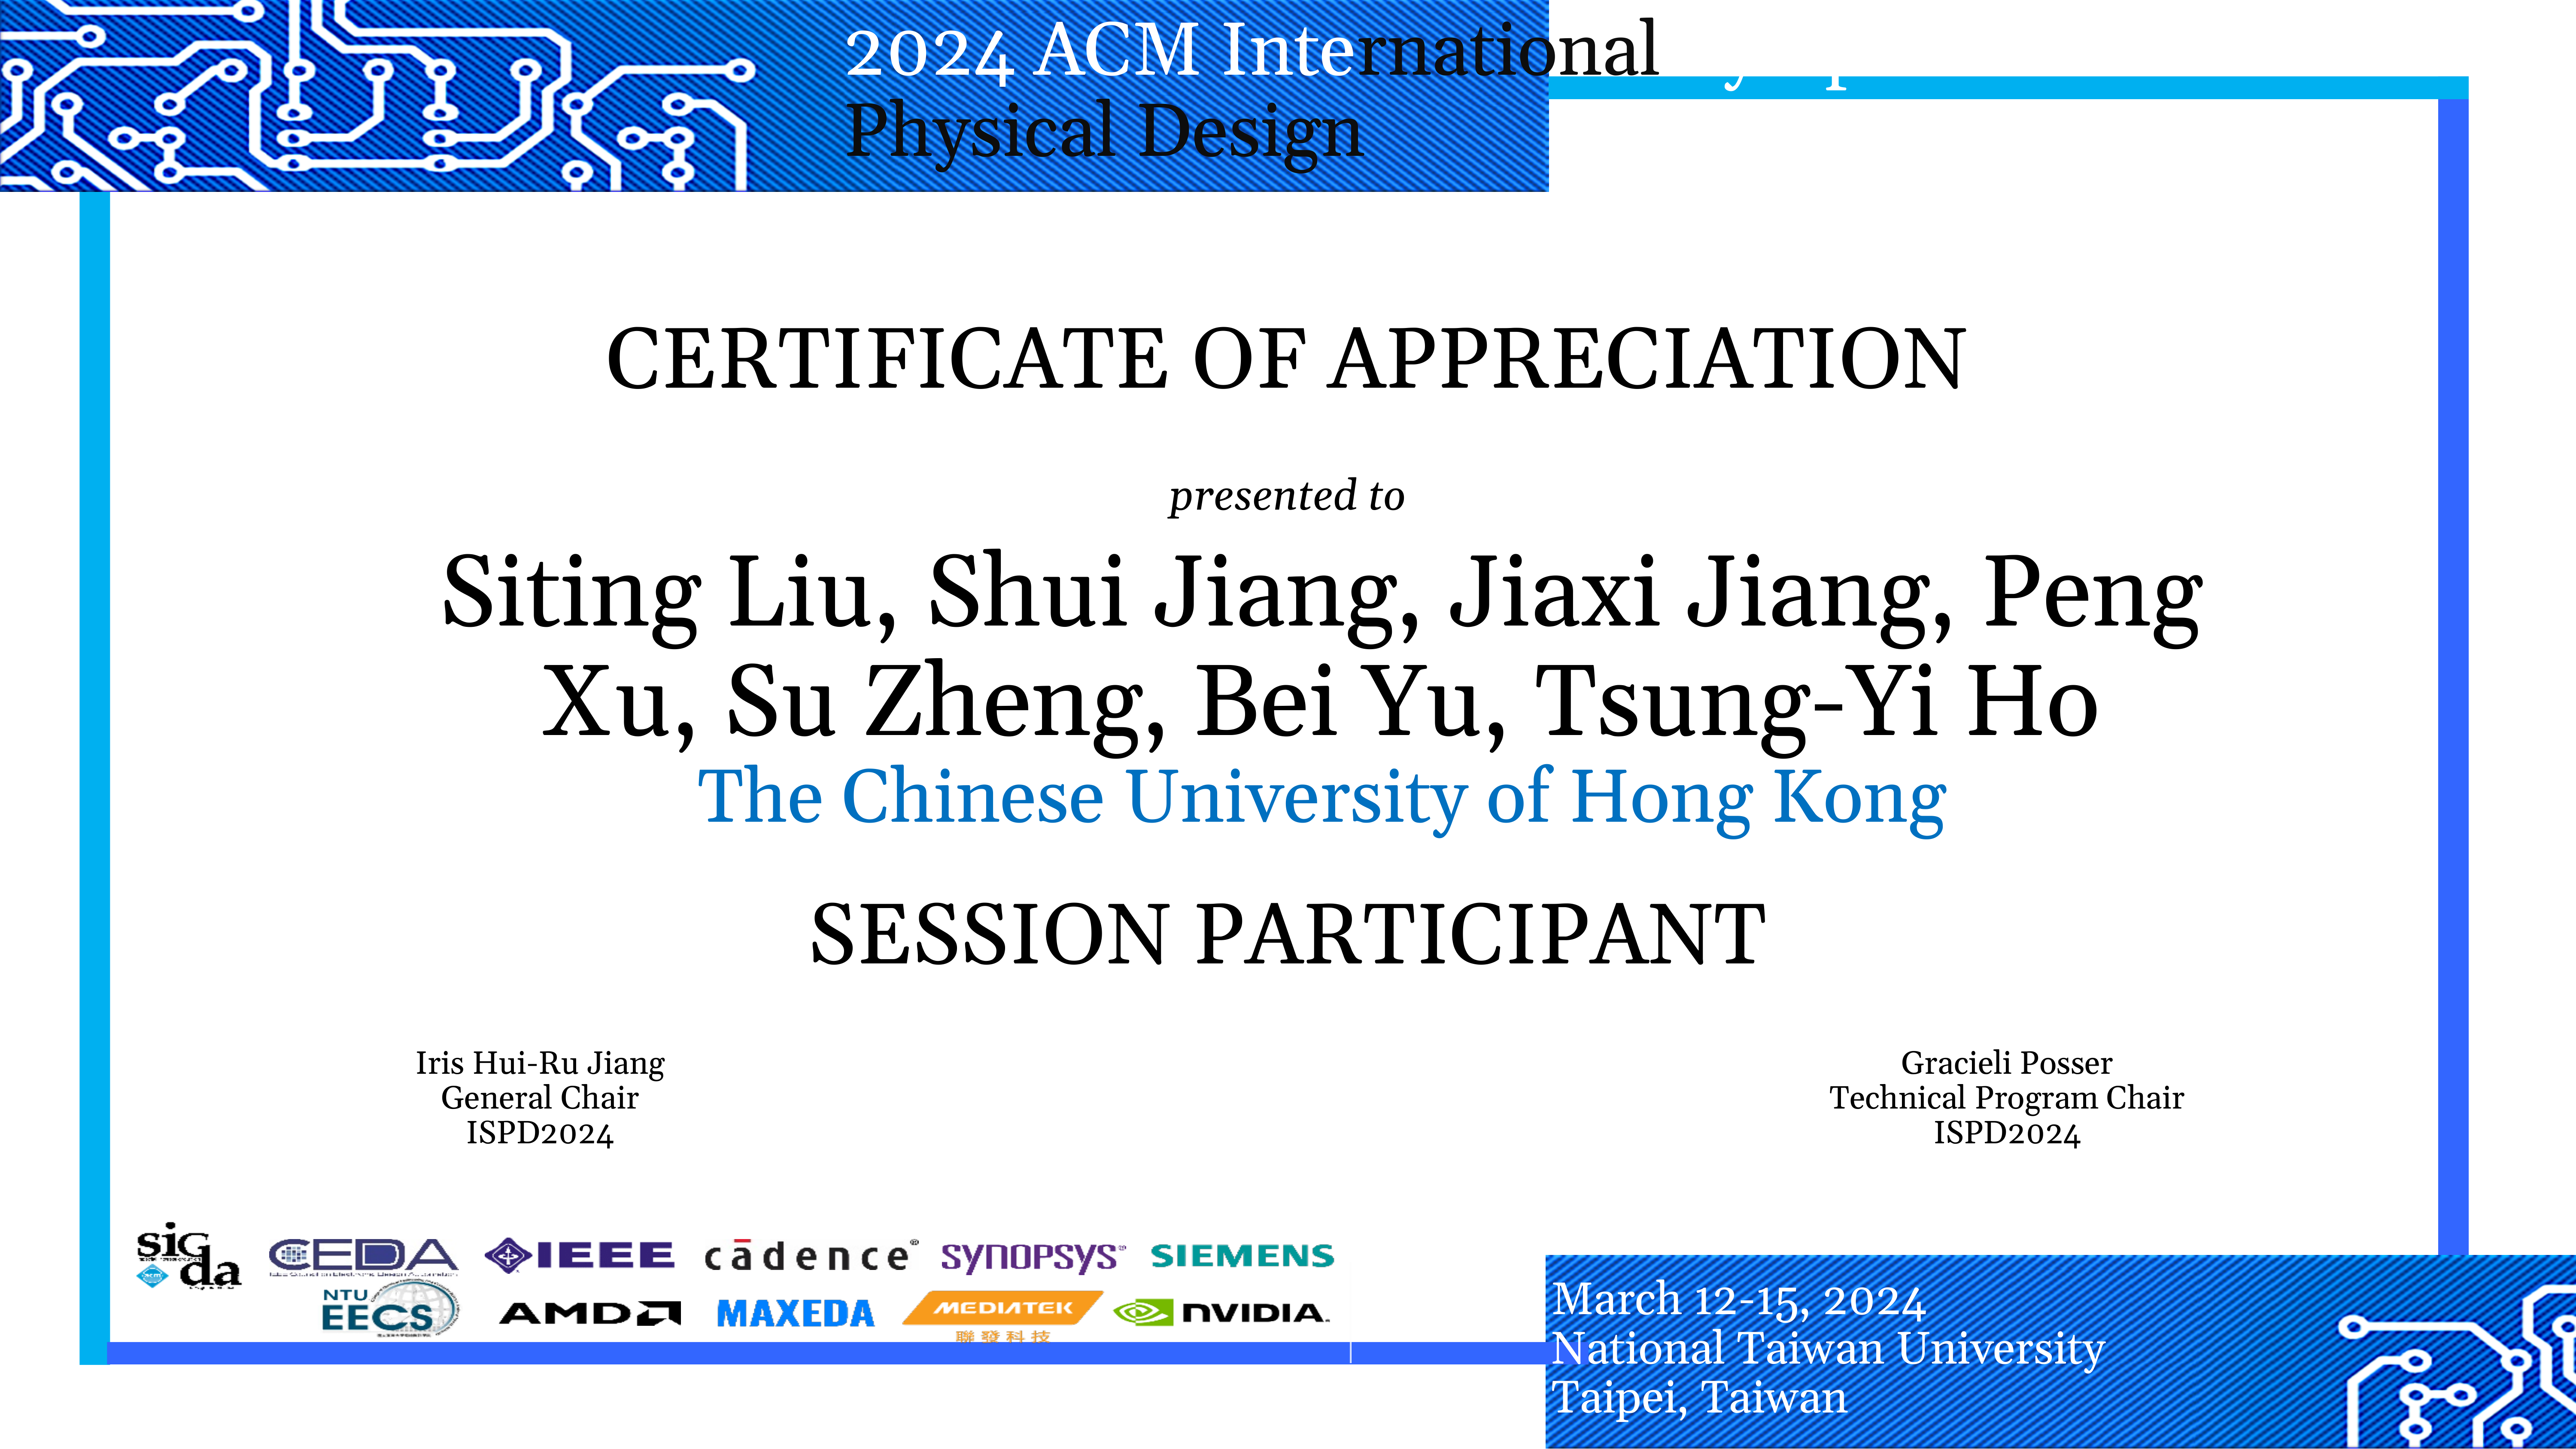

CERTIFICATE OF APPRECIATION
presented to
Siting Liu, Shui Jiang, Jiaxi Jiang, Peng Xu, Su Zheng, Bei Yu, Tsung-Yi Ho
The Chinese University of Hong Kong
Session Participant